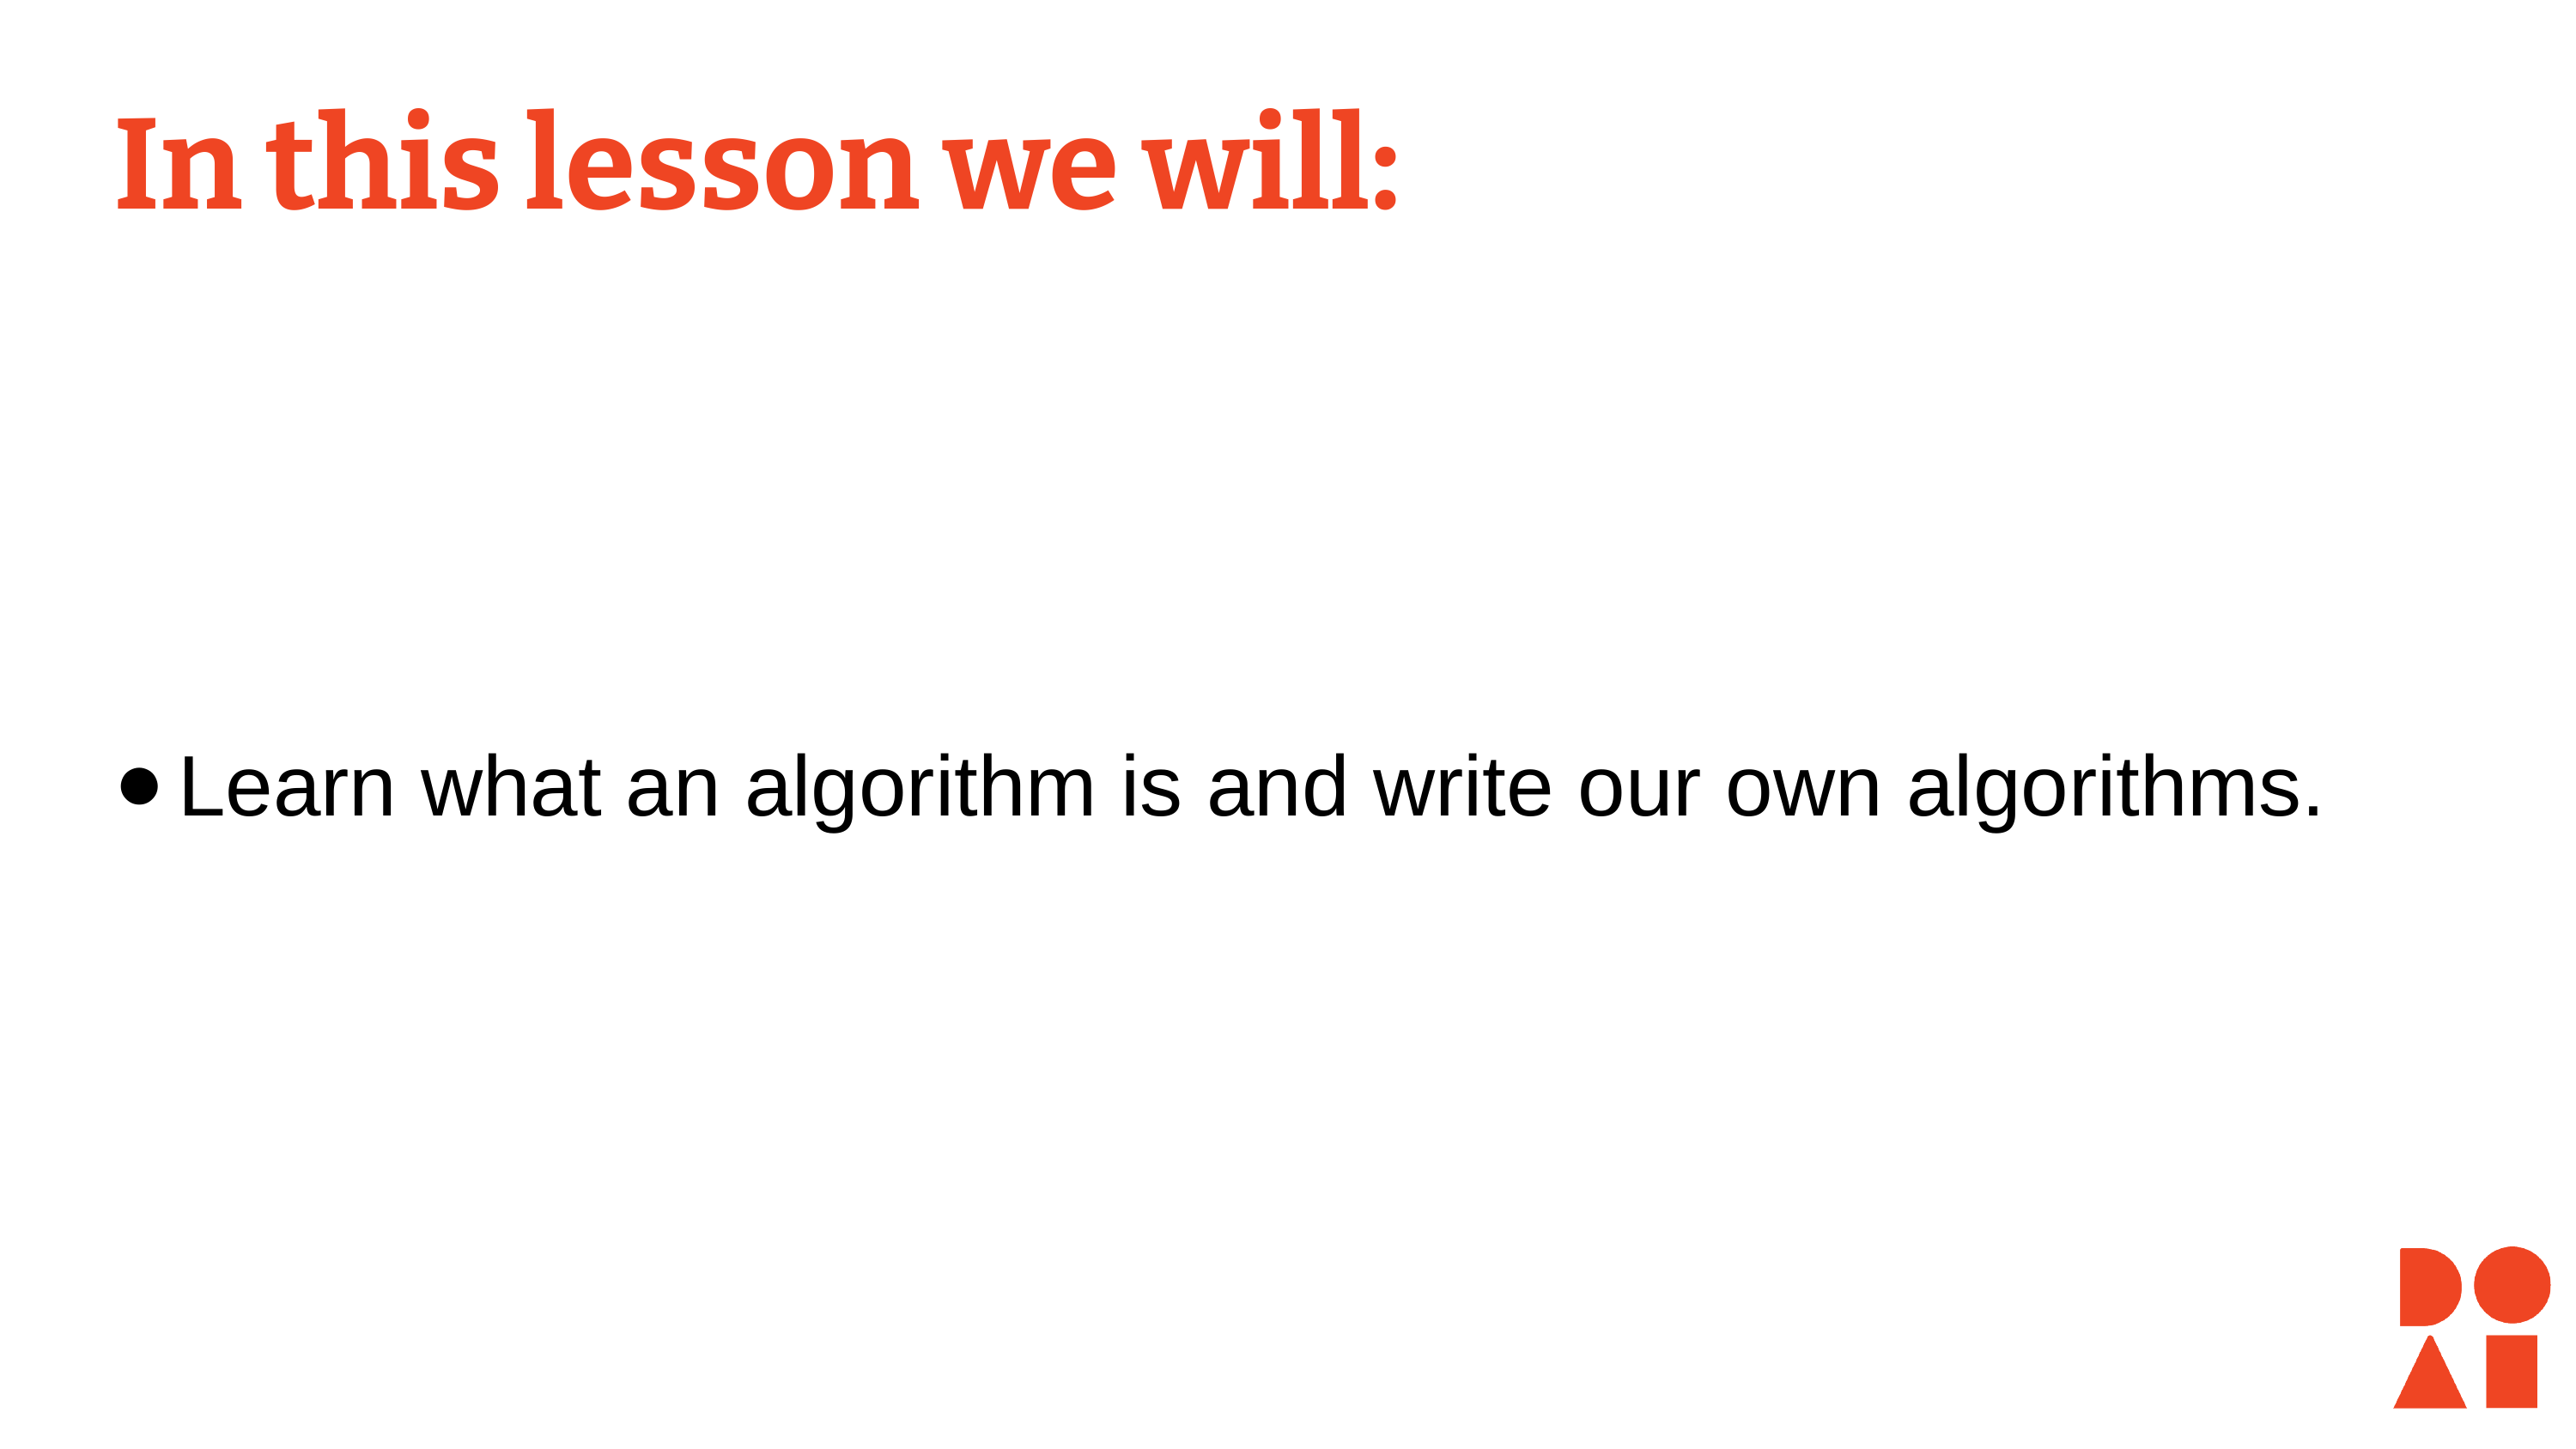

# In this lesson we will:
Learn what an algorithm is and write our own algorithms.